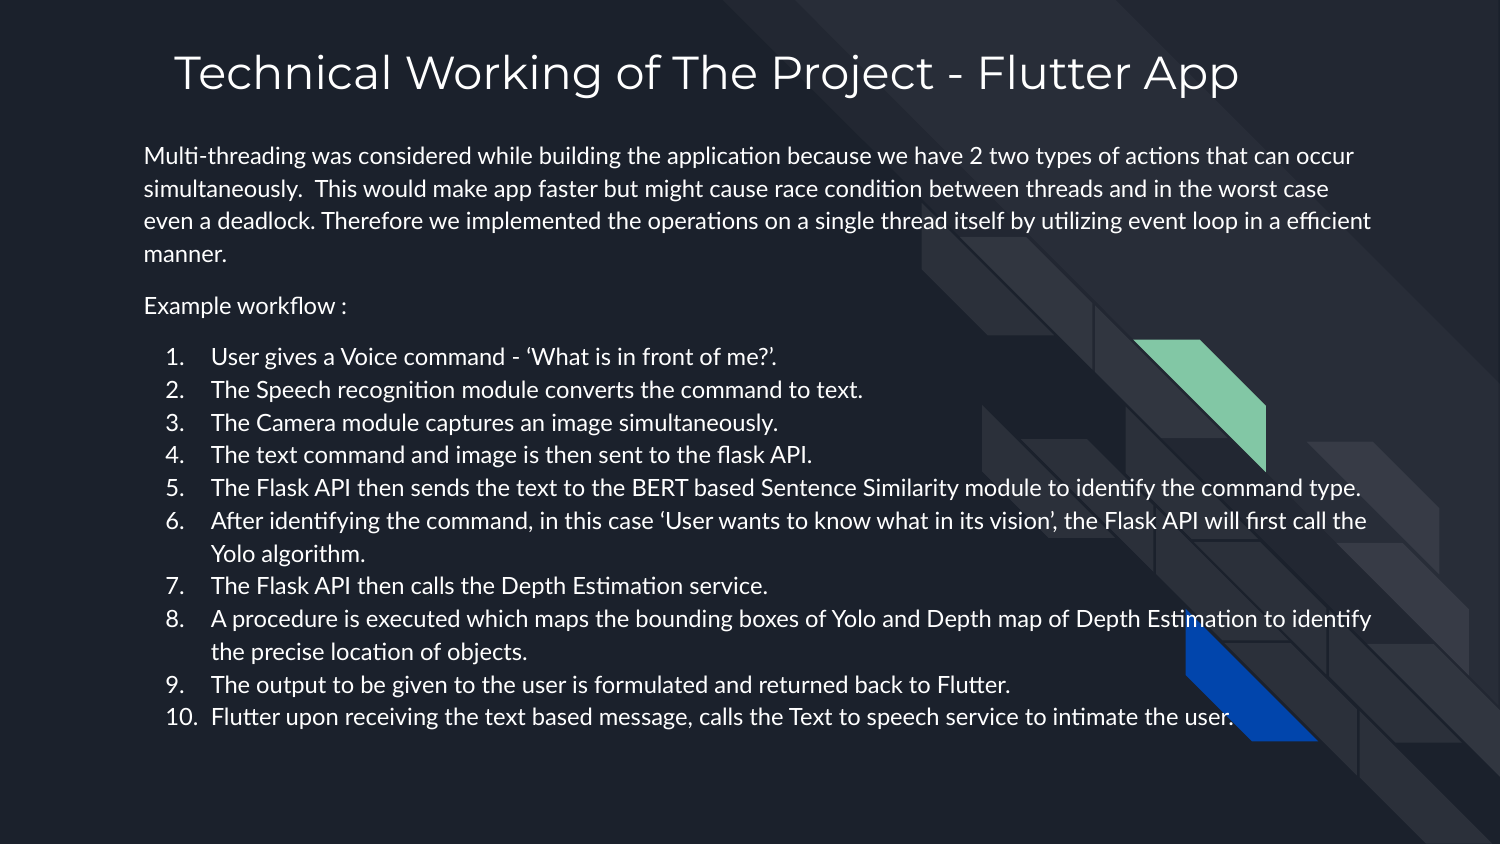

# Technical Working of The Project - Flutter App
Multi-threading was considered while building the application because we have 2 two types of actions that can occur simultaneously.  This would make app faster but might cause race condition between threads and in the worst case even a deadlock. Therefore we implemented the operations on a single thread itself by utilizing event loop in a efficient manner.
Example workflow :
User gives a Voice command - ‘What is in front of me?’.
The Speech recognition module converts the command to text.
The Camera module captures an image simultaneously.
The text command and image is then sent to the flask API.
The Flask API then sends the text to the BERT based Sentence Similarity module to identify the command type.
After identifying the command, in this case ‘User wants to know what in its vision’, the Flask API will first call the Yolo algorithm.
The Flask API then calls the Depth Estimation service.
A procedure is executed which maps the bounding boxes of Yolo and Depth map of Depth Estimation to identify the precise location of objects.
The output to be given to the user is formulated and returned back to Flutter.
Flutter upon receiving the text based message, calls the Text to speech service to intimate the user.